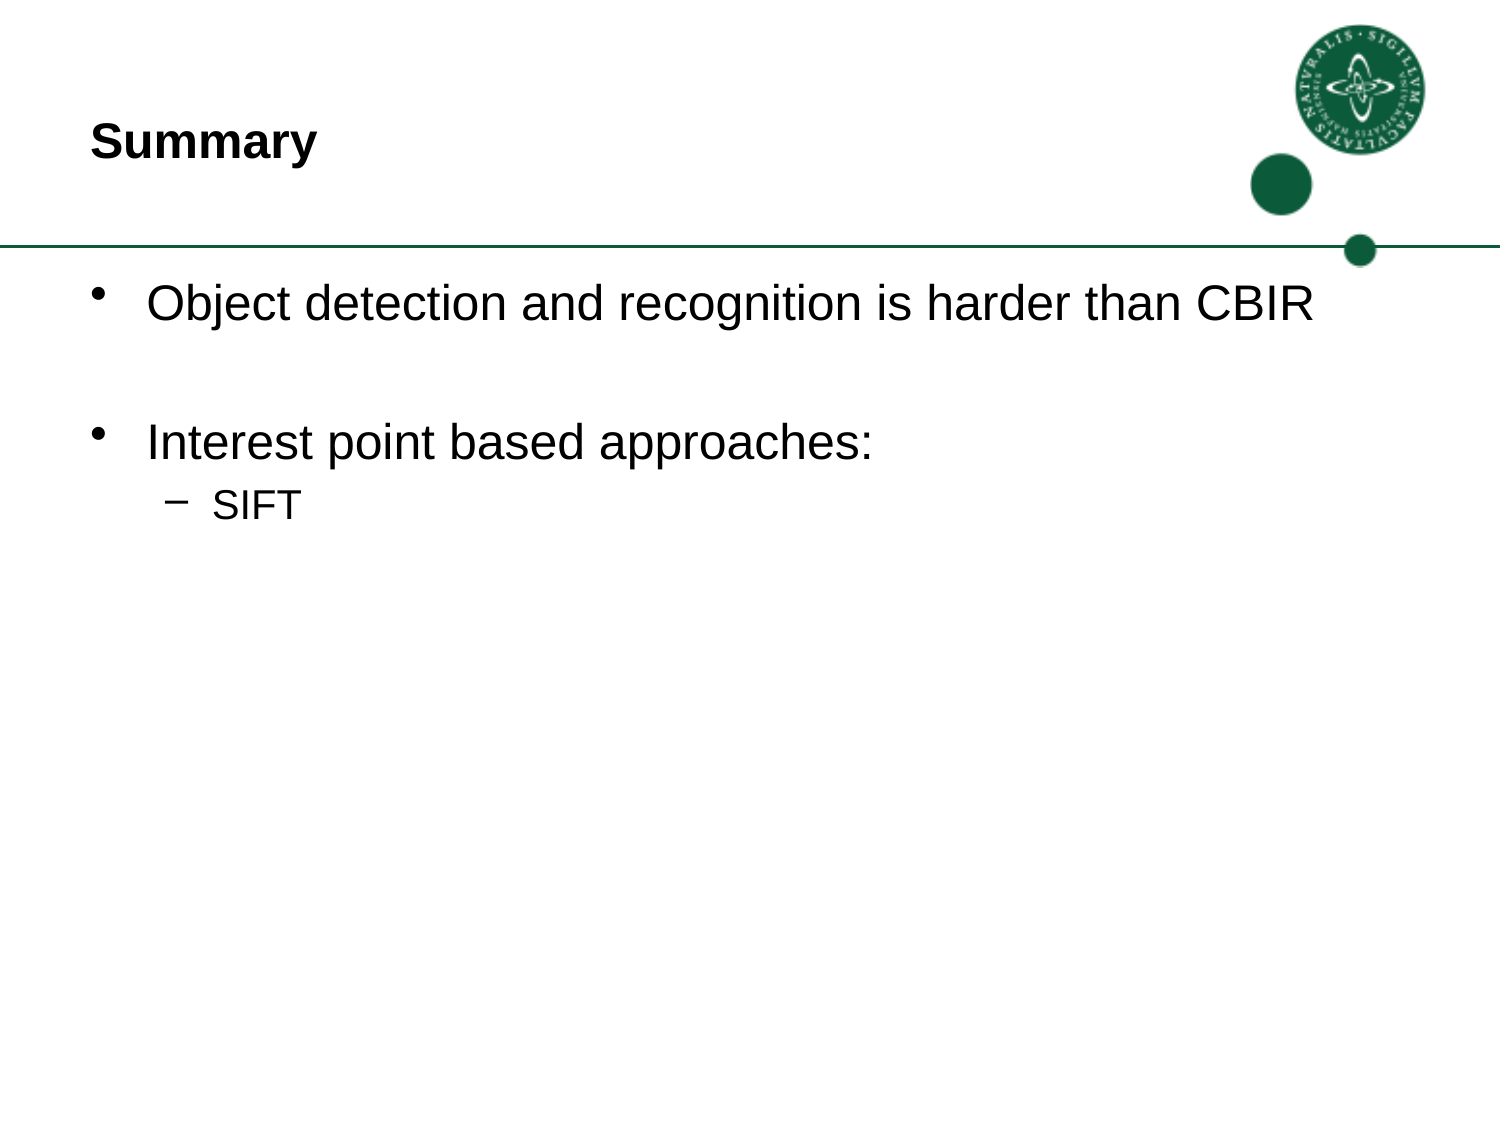

# Summary
Object detection and recognition is harder than CBIR

Interest point based approaches:
SIFT